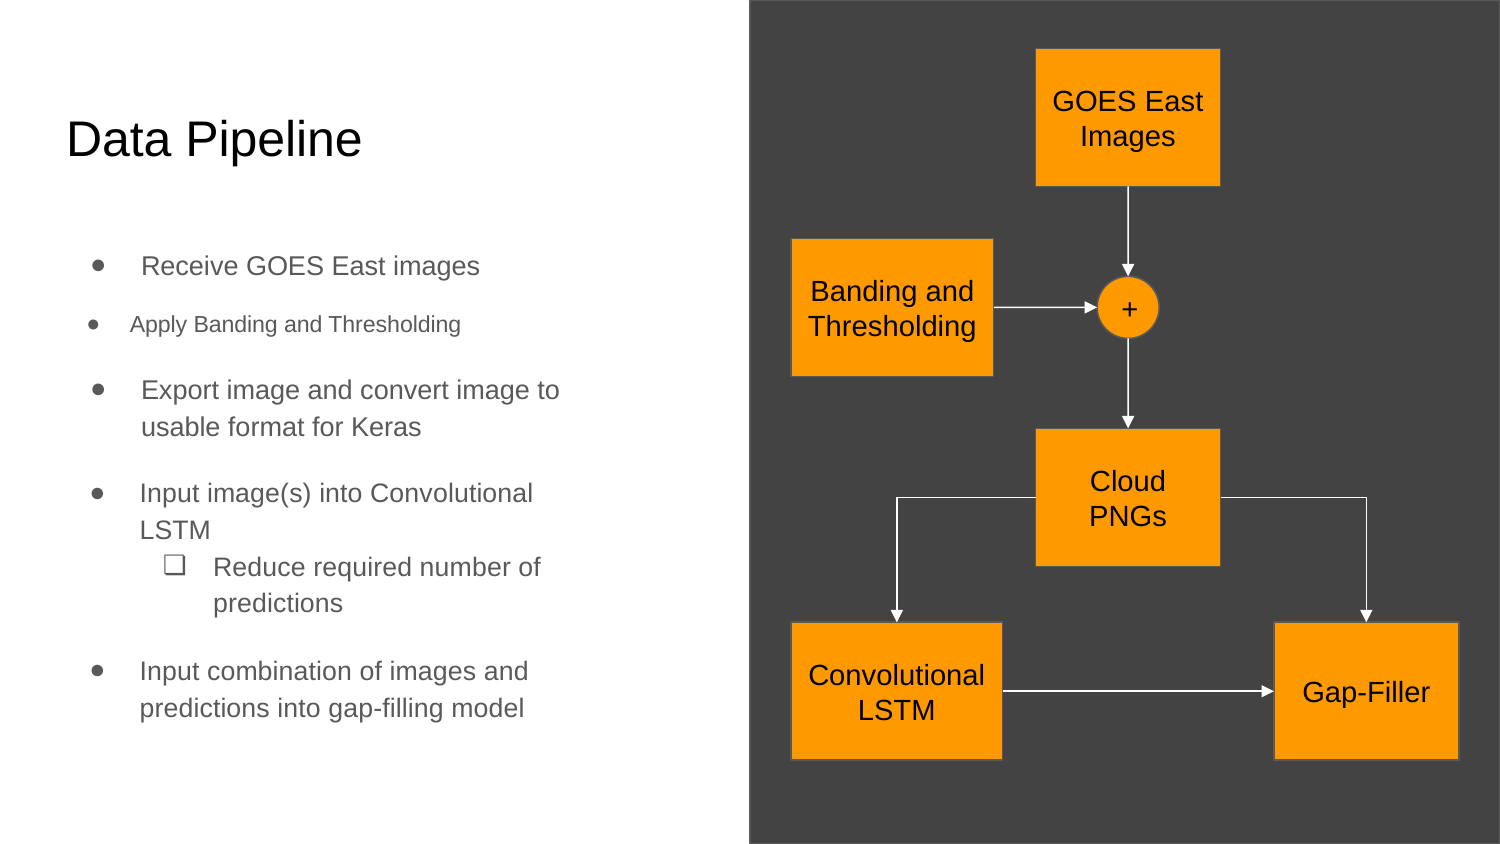

GOES East Images
# Data Pipeline

Receive GOES East images
Banding and Thresholding
+
Apply Banding and Thresholding
Export image and convert image to usable format for Keras
Cloud PNGs
Input image(s) into Convolutional LSTM
Reduce required number of predictions
Convolutional LSTM
Gap-Filler
Input combination of images and predictions into gap-filling model